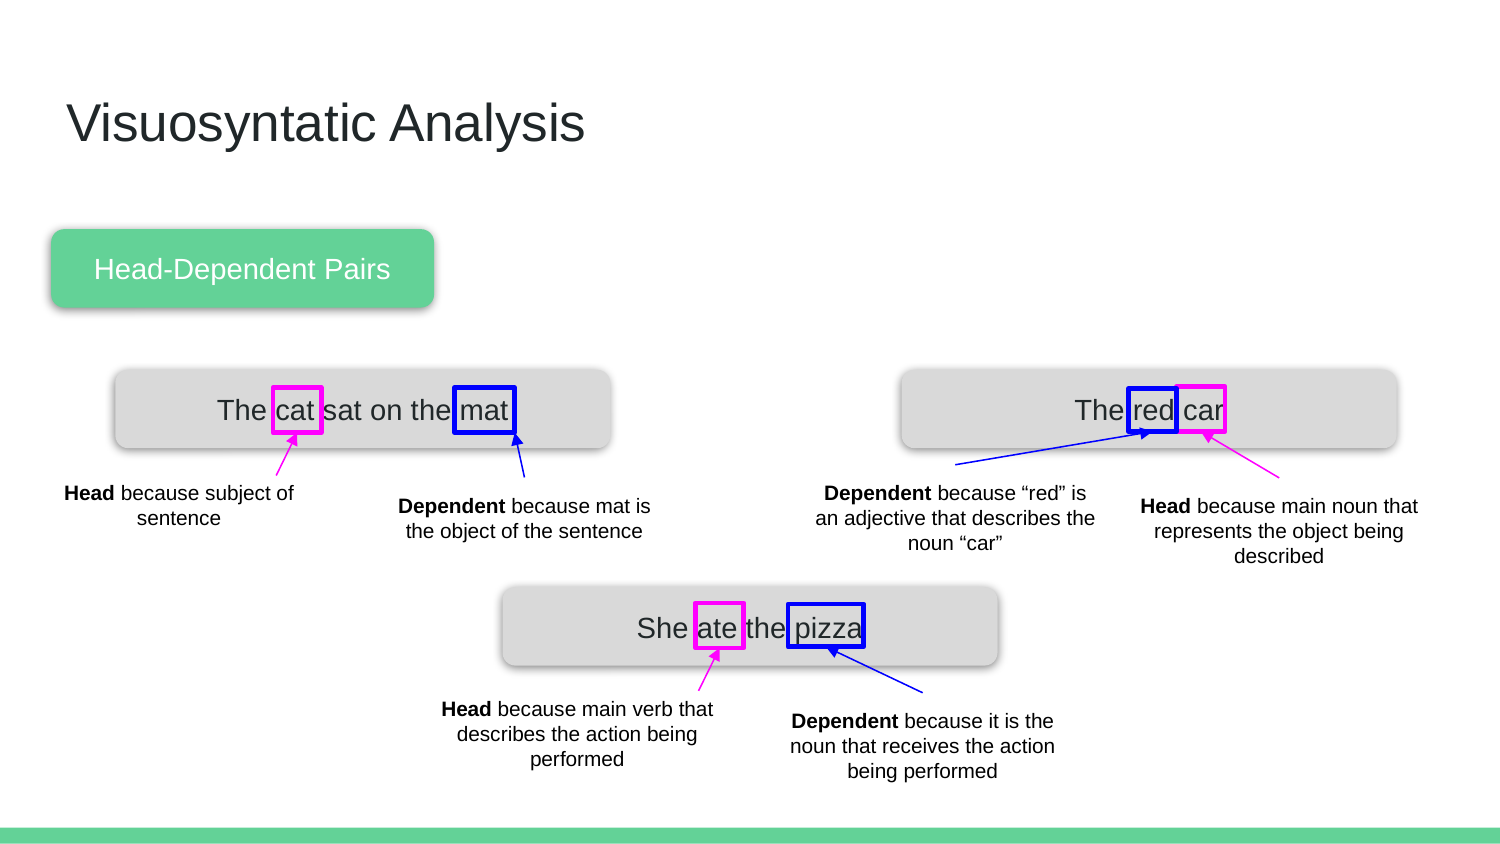

# Visuosyntatic Analysis
Head-Dependent Pairs
The cat sat on the mat
The red car

Dependent because “red” is an adjective that describes the noun “car”
Head because subject of sentence
Dependent because mat is the object of the sentence
Head because main noun that represents the object being described
She ate the pizza

Head because main verb that describes the action being performed
Dependent because it is the noun that receives the action being performed